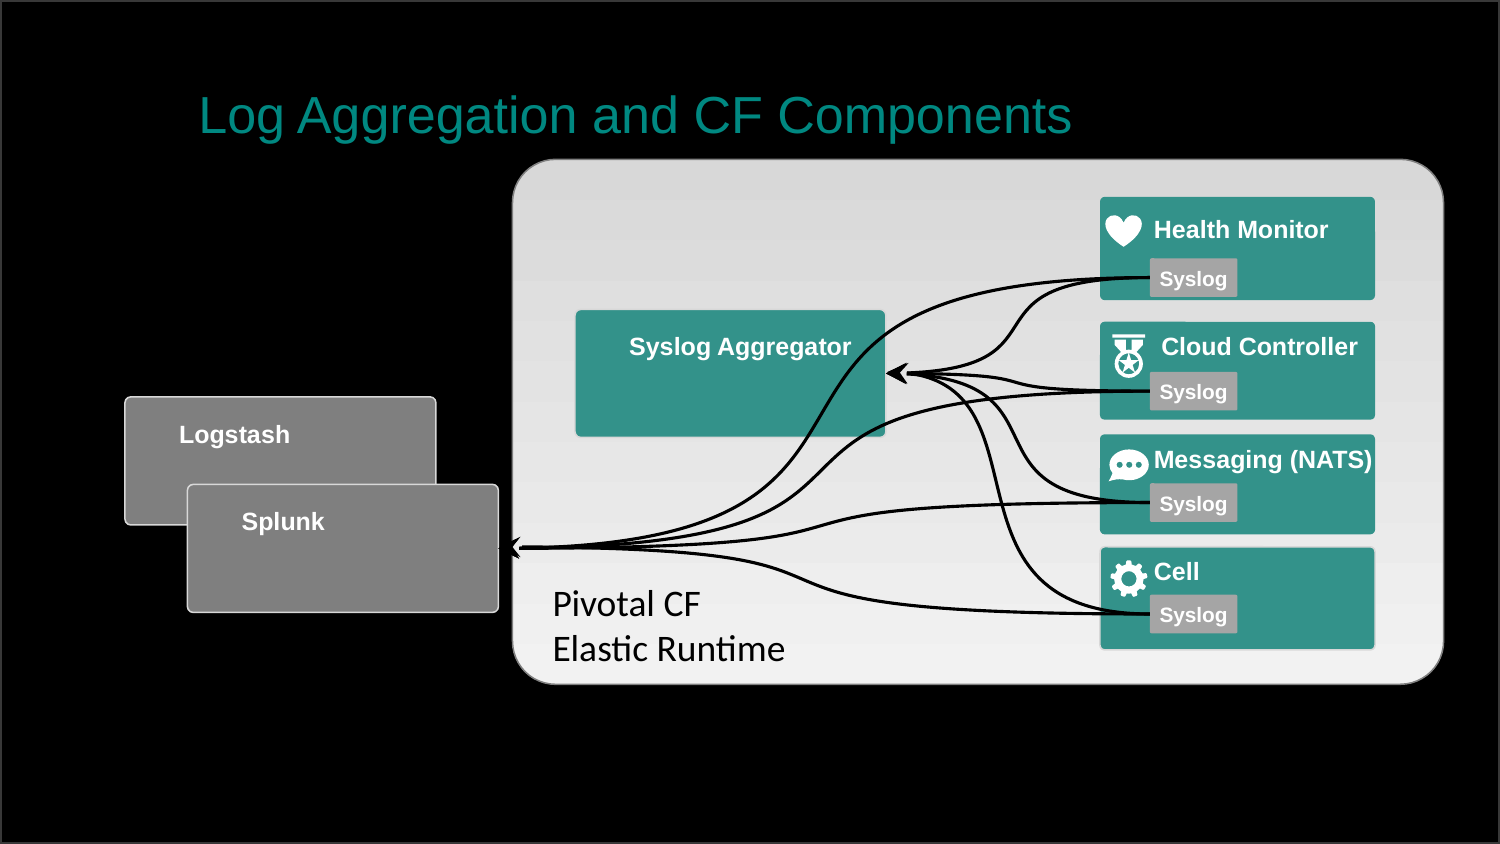

# Log Aggregation and CF Components

Health Monitor

Syslog
Syslog Aggregator
Cloud Controller

Syslog
Logstash
Messaging (NATS)

Syslog
Splunk
Cell

Pivotal CF Elastic Runtime
Syslog
…